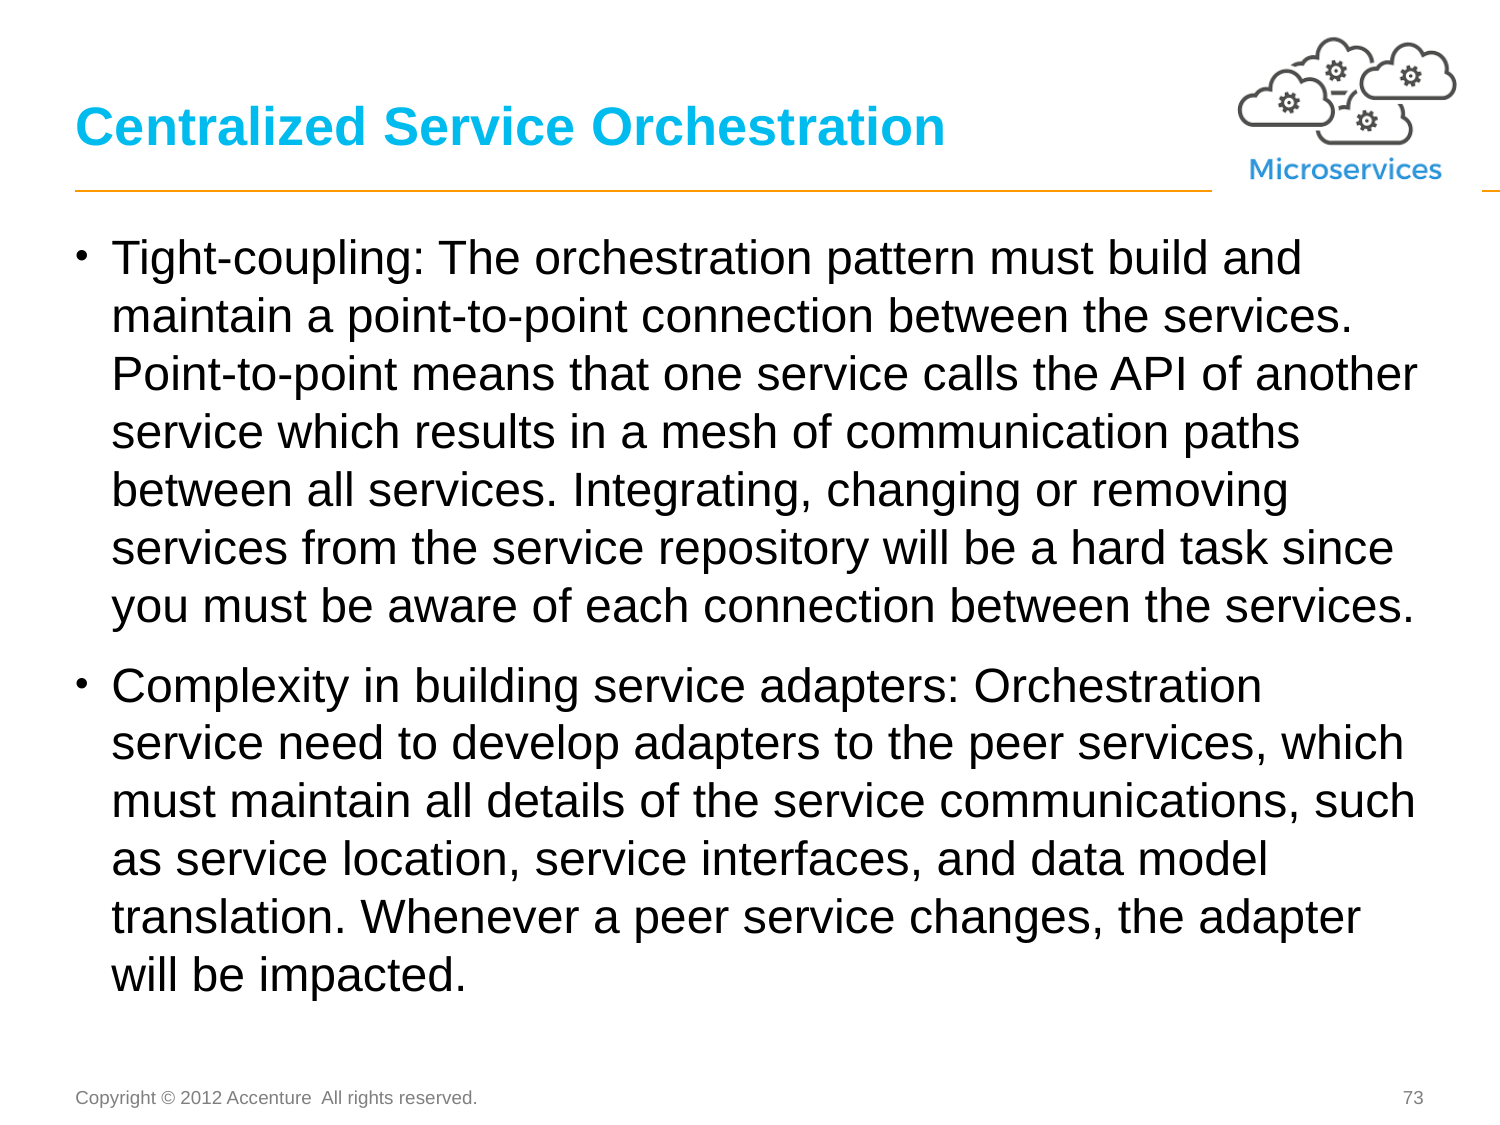

# Centralized Service Orchestration
Tight-coupling: The orchestration pattern must build and maintain a point-to-point connection between the services. Point-to-point means that one service calls the API of another service which results in a mesh of communication paths between all services. Integrating, changing or removing services from the service repository will be a hard task since you must be aware of each connection between the services.
Complexity in building service adapters: Orchestration service need to develop adapters to the peer services, which must maintain all details of the service communications, such as service location, service interfaces, and data model translation. Whenever a peer service changes, the adapter will be impacted.